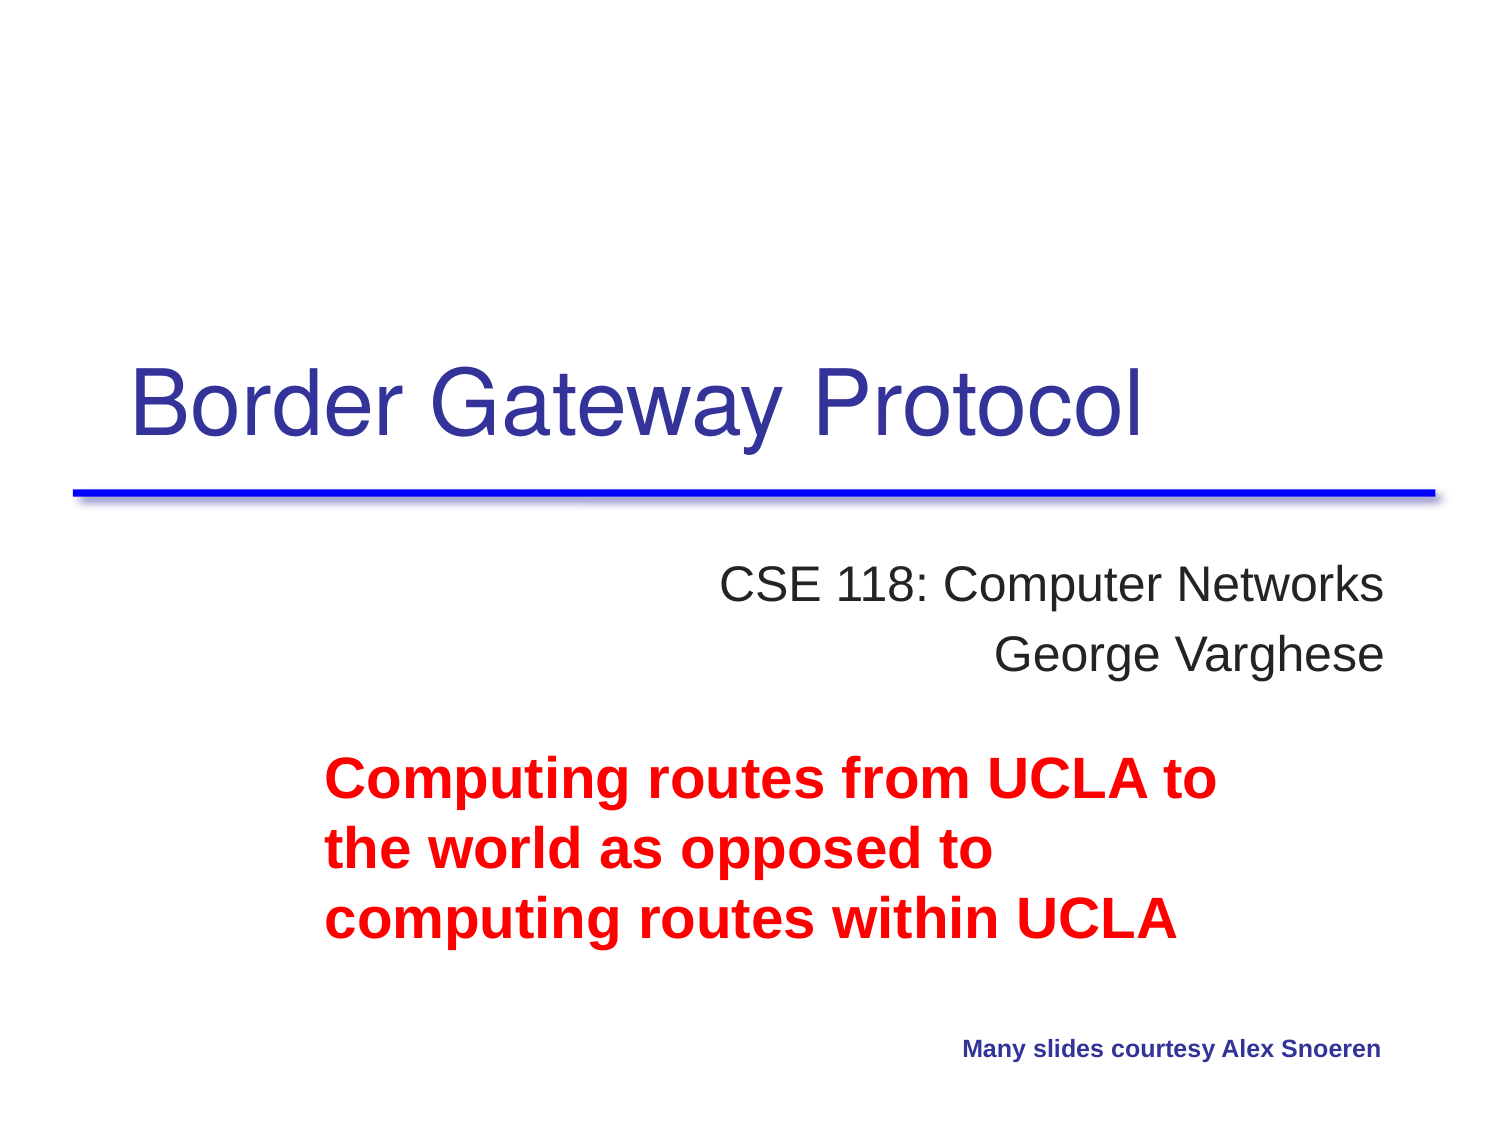

# Border Gateway Protocol
CSE 118: Computer Networks
George Varghese
Computing routes from UCLA to the world as opposed to computing routes within UCLA

Many slides courtesy Alex Snoeren